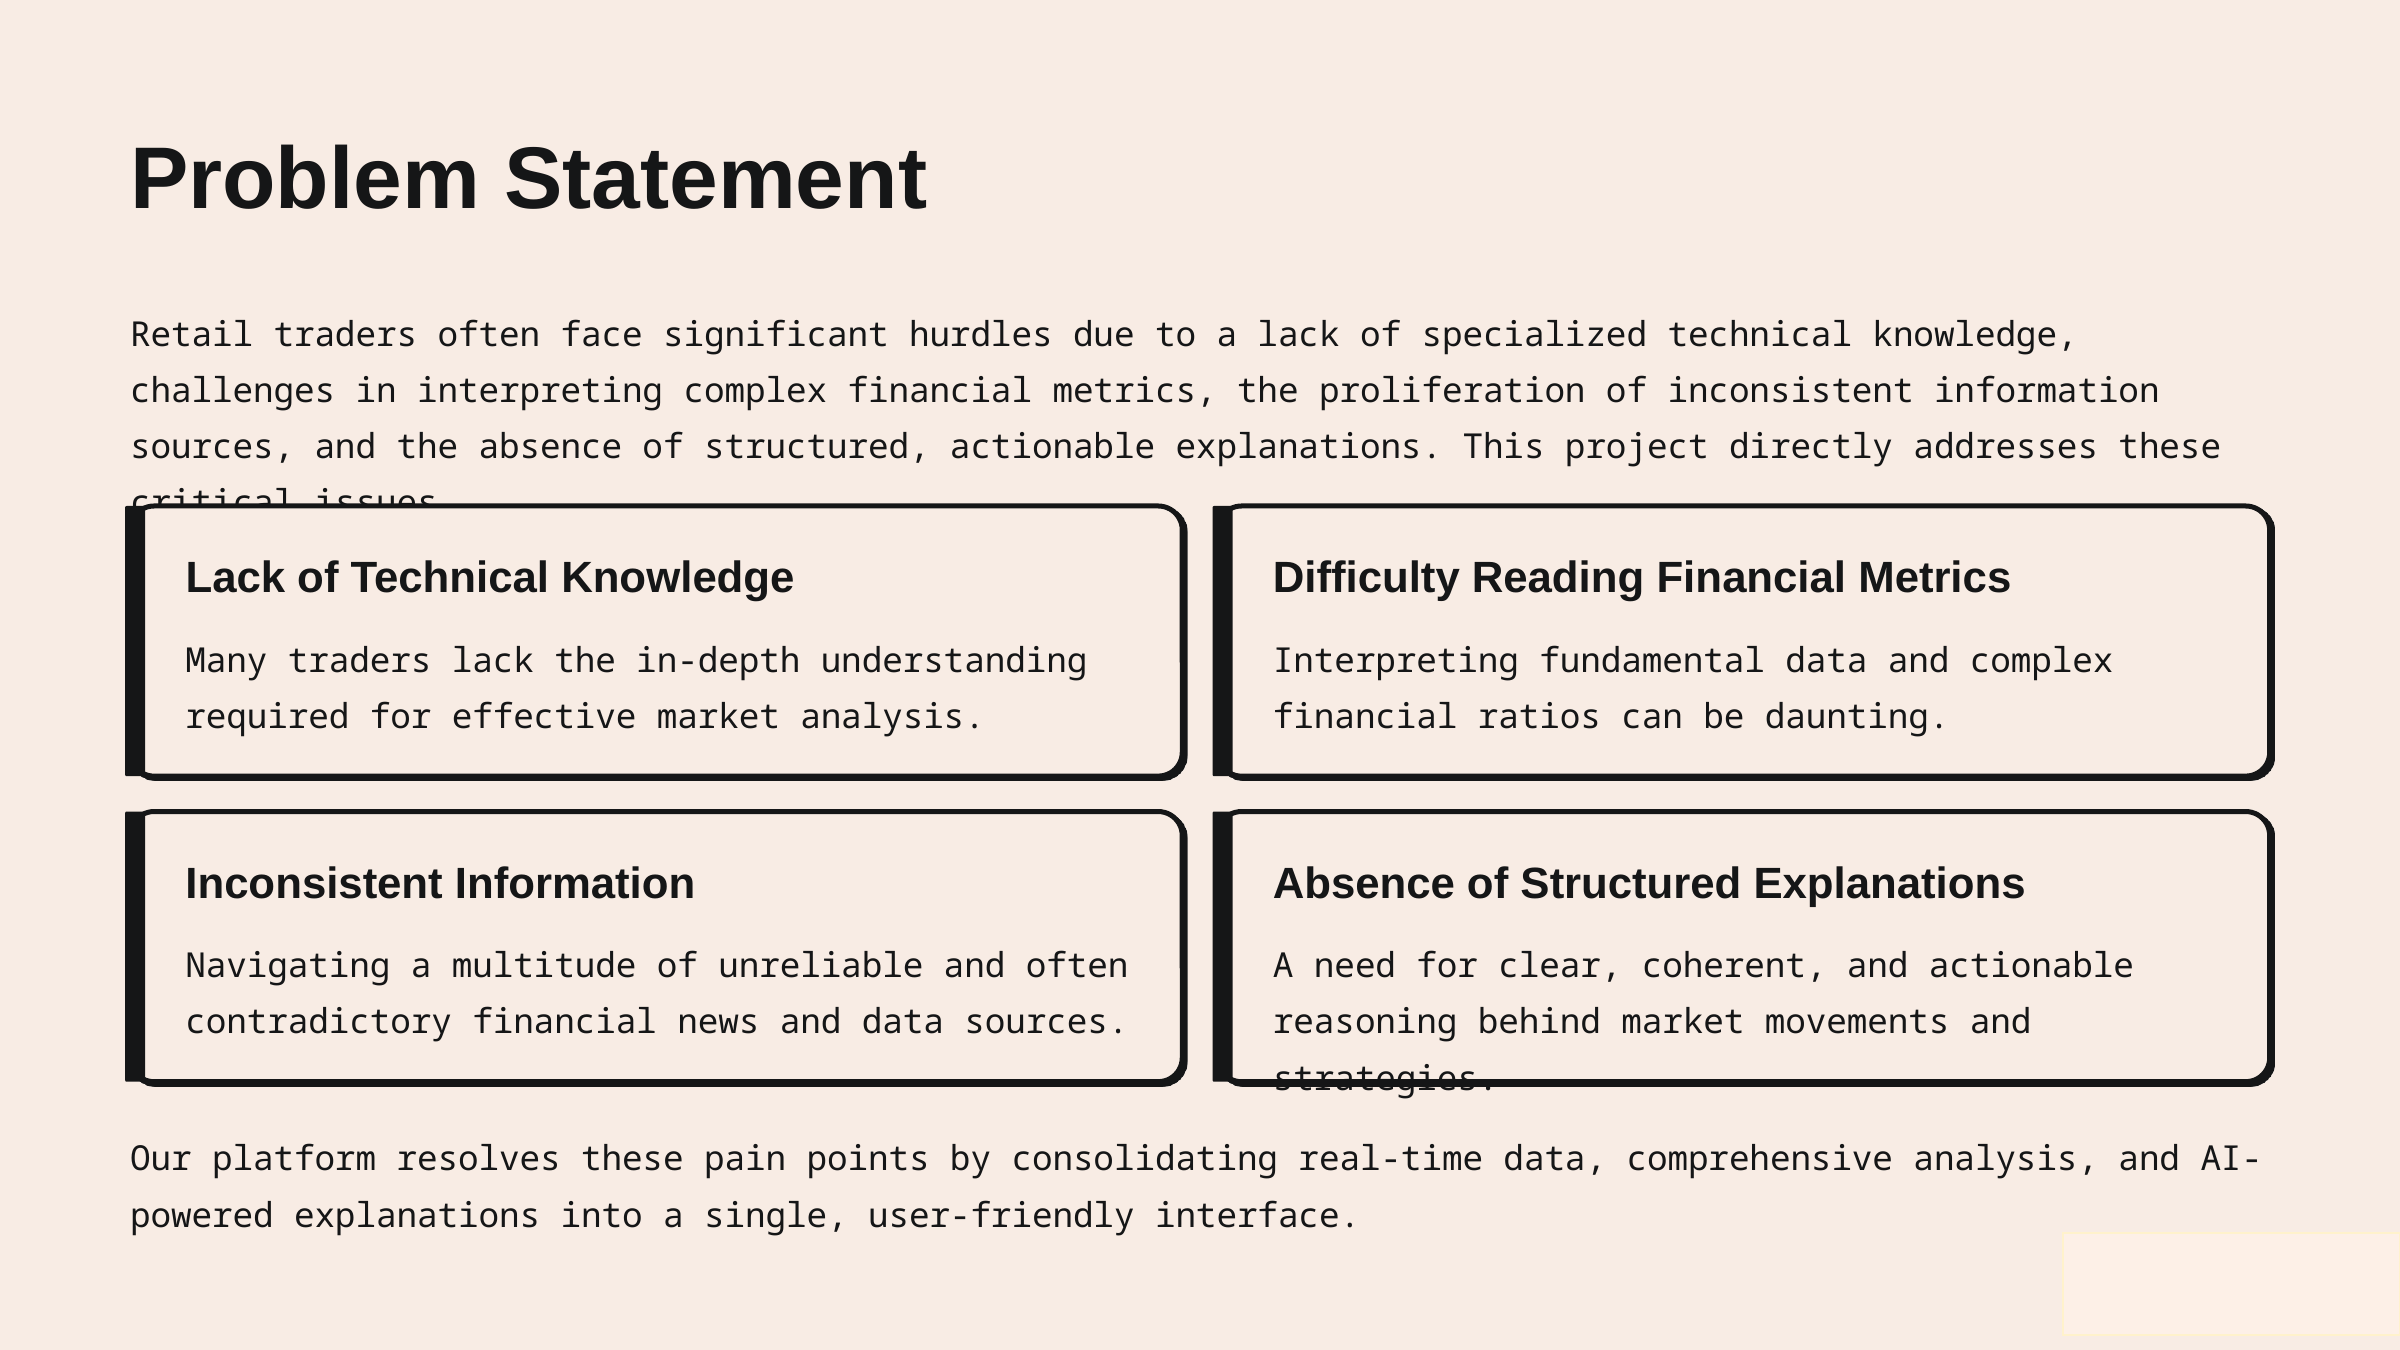

Problem Statement
Retail traders often face significant hurdles due to a lack of specialized technical knowledge, challenges in interpreting complex financial metrics, the proliferation of inconsistent information sources, and the absence of structured, actionable explanations. This project directly addresses these critical issues.

Lack of Technical Knowledge
Difficulty Reading Financial Metrics
Many traders lack the in-depth understanding required for effective market analysis.
Interpreting fundamental data and complex financial ratios can be daunting.

Inconsistent Information
Absence of Structured Explanations
Navigating a multitude of unreliable and often contradictory financial news and data sources.
A need for clear, coherent, and actionable reasoning behind market movements and strategies.
Our platform resolves these pain points by consolidating real-time data, comprehensive analysis, and AI-powered explanations into a single, user-friendly interface.